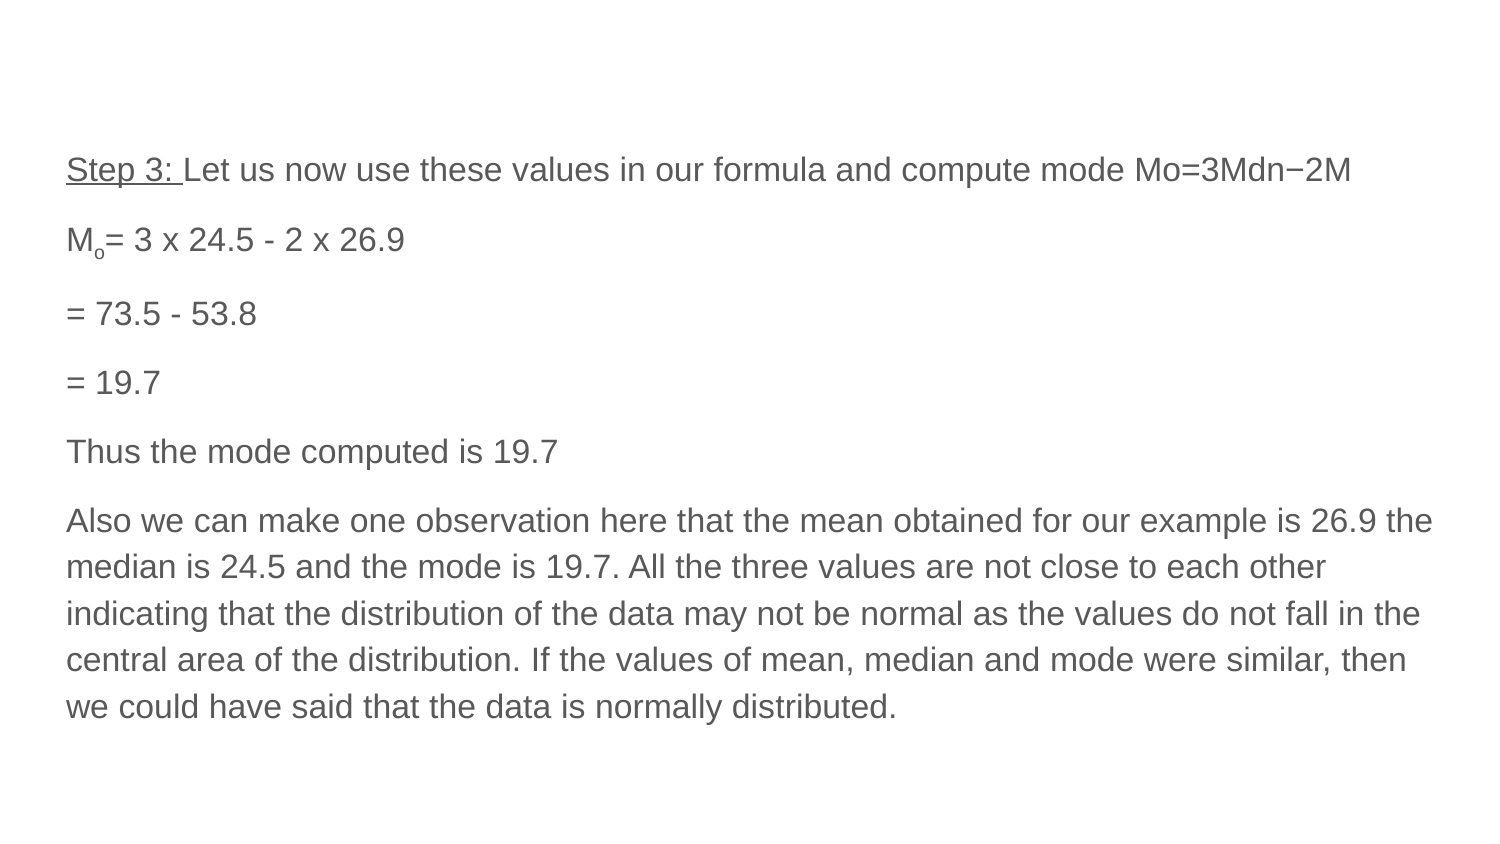

Step 3: Let us now use these values in our formula and compute mode Mo=3Mdn−2M
Mo= 3 x 24.5 - 2 x 26.9
= 73.5 - 53.8
= 19.7
Thus the mode computed is 19.7
Also we can make one observation here that the mean obtained for our example is 26.9 the median is 24.5 and the mode is 19.7. All the three values are not close to each other indicating that the distribution of the data may not be normal as the values do not fall in the central area of the distribution. If the values of mean, median and mode were similar, then we could have said that the data is normally distributed.